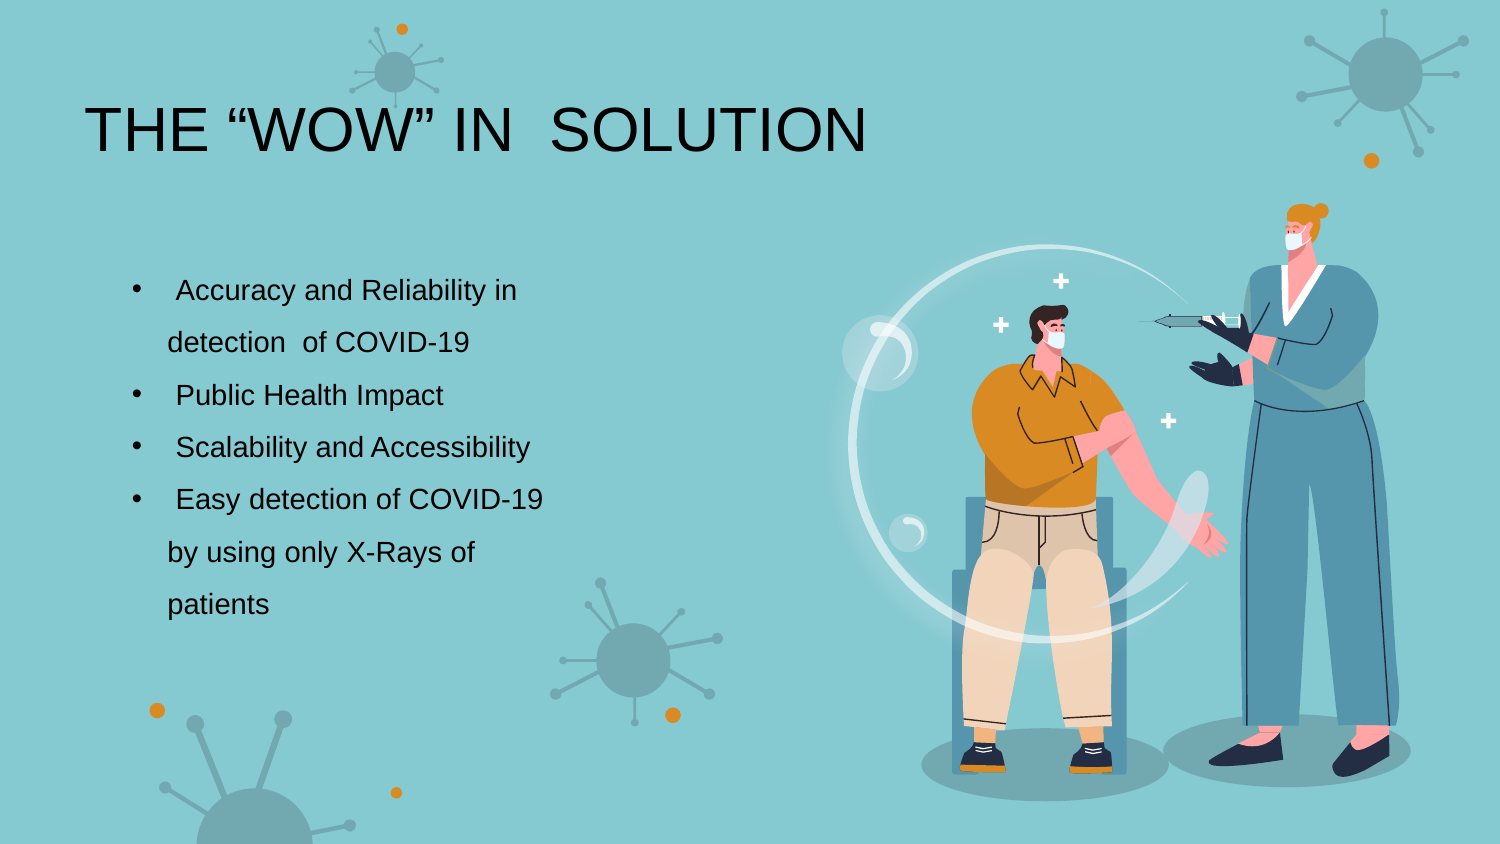

THE “WOW” IN  SOLUTION

 Accuracy and Reliability in detection  of COVID-19
 Public Health Impact
 Scalability and Accessibility
 Easy detection of COVID-19 by using only X-Rays of patients